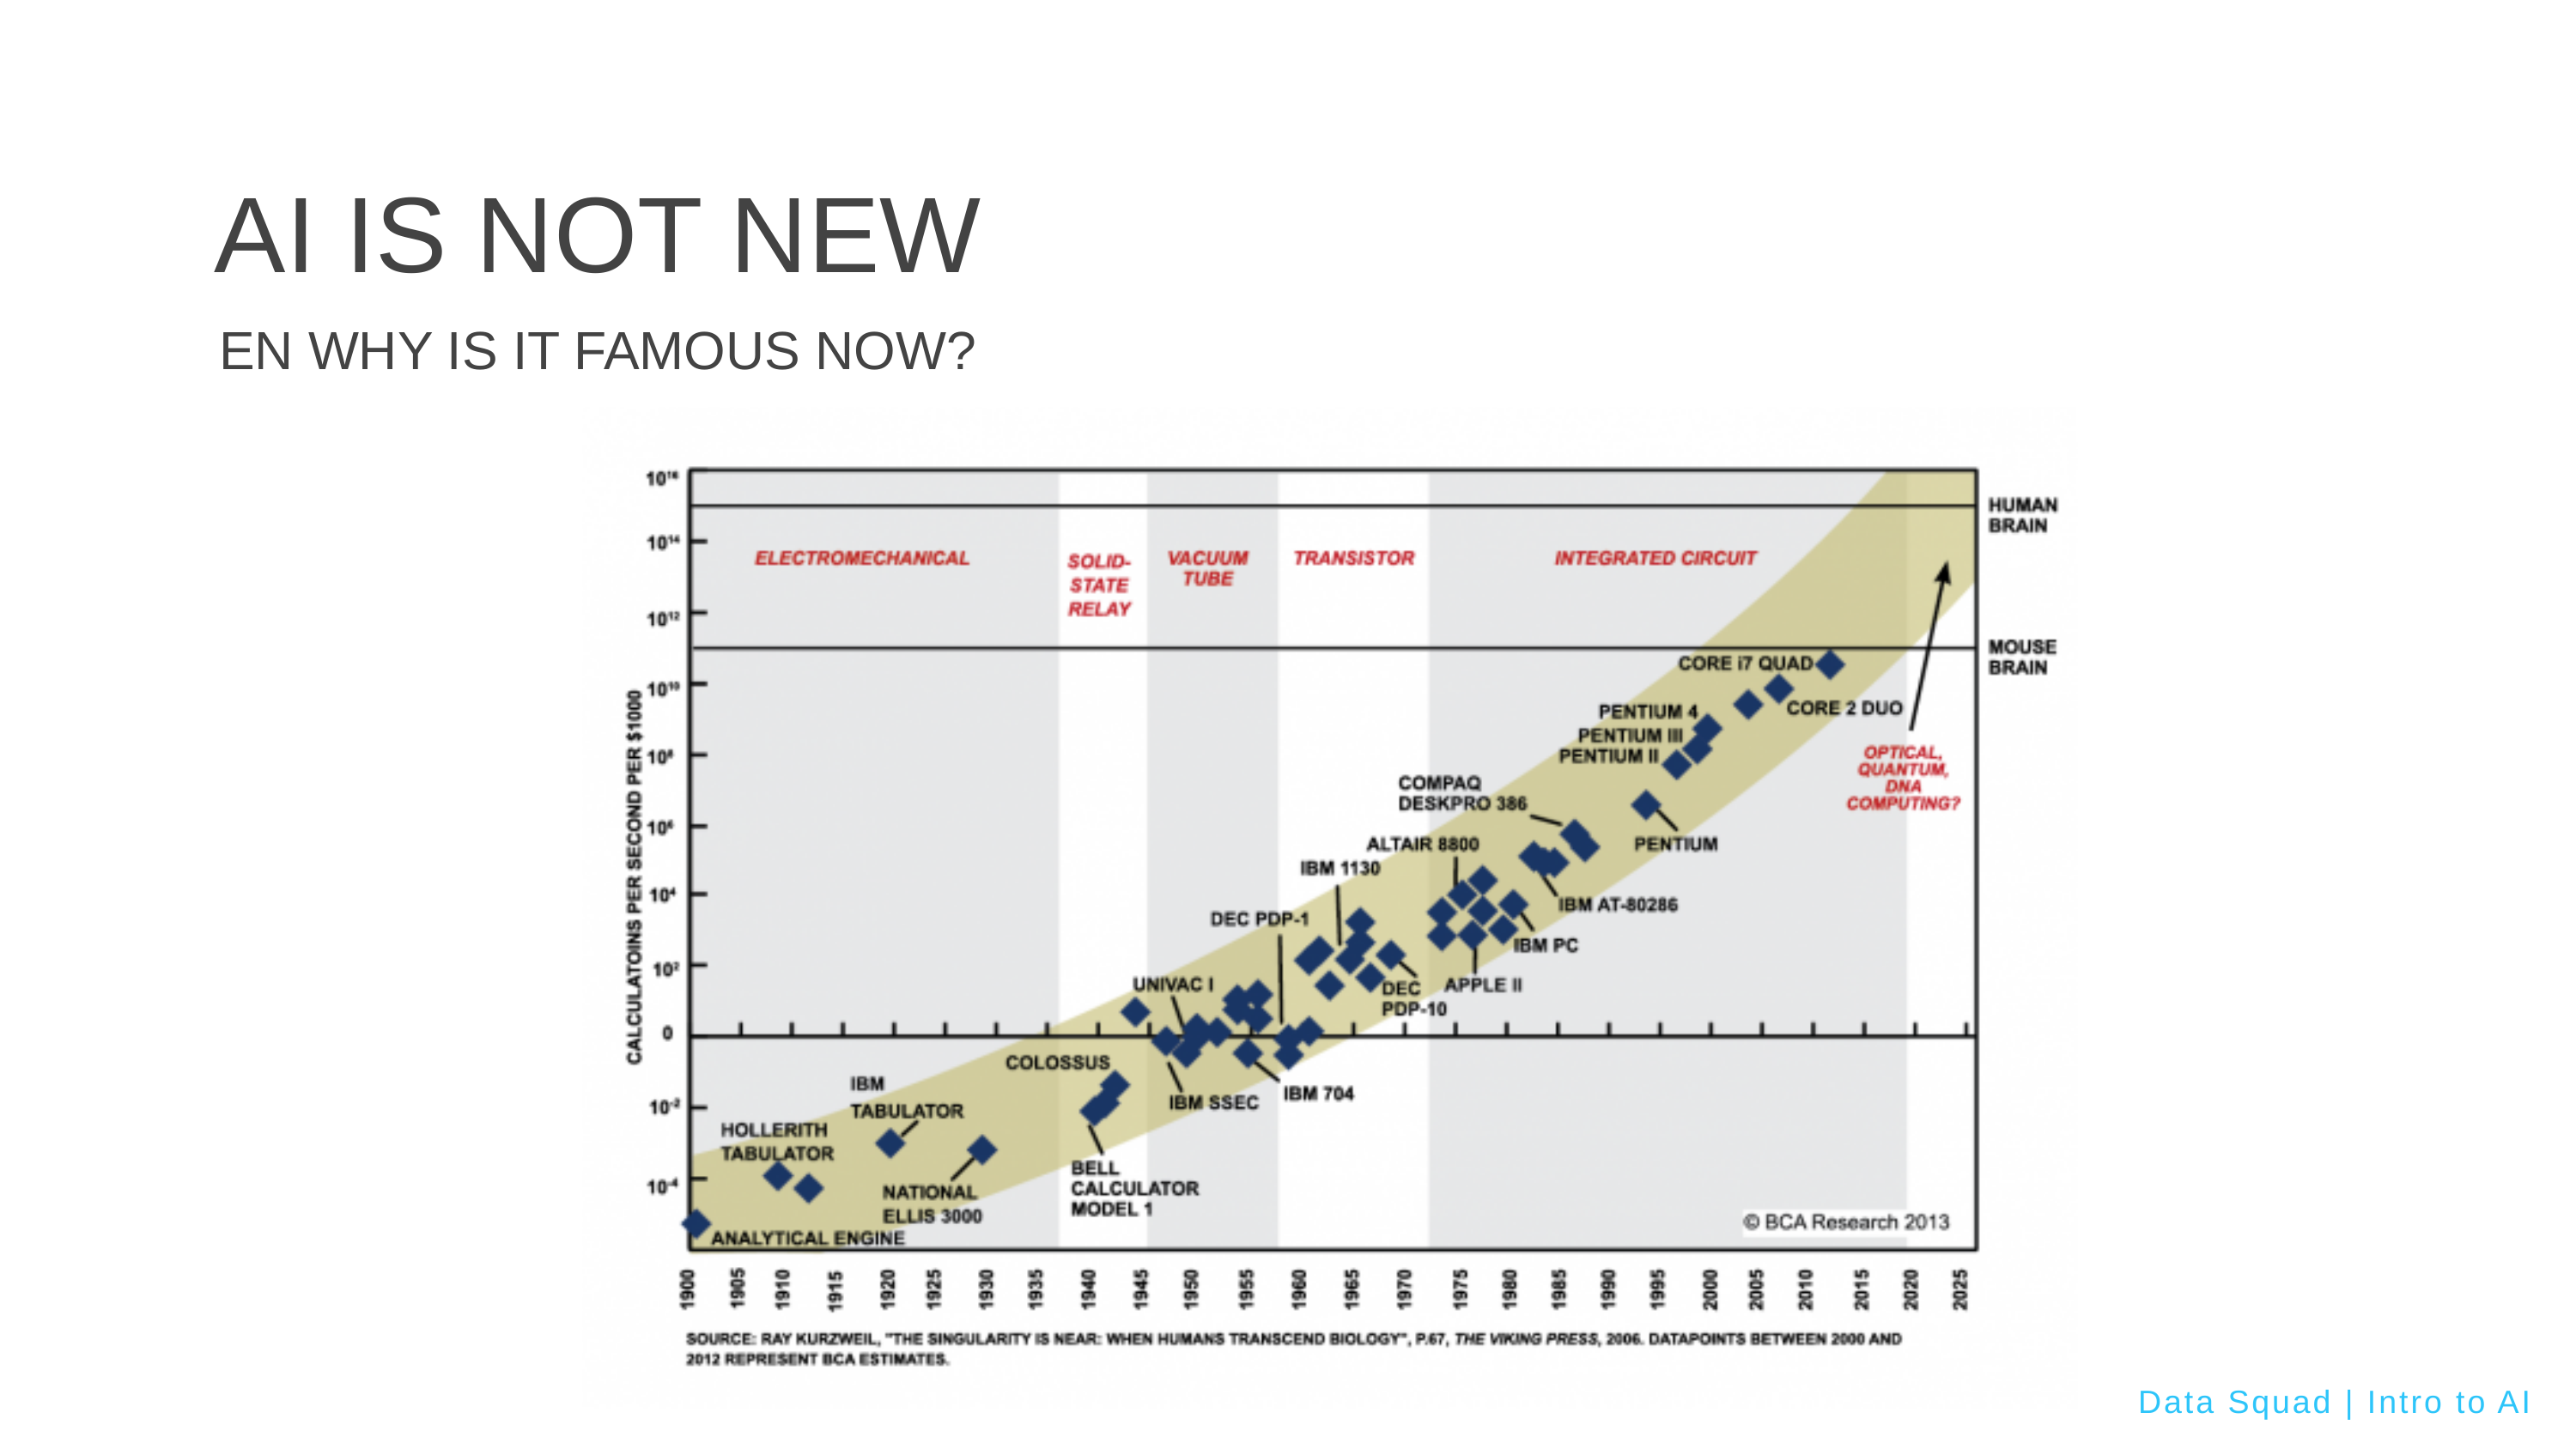

AI IS NOT NEW
EN WHY IS IT FAMOUS NOW?

Data Squad | Intro to AI